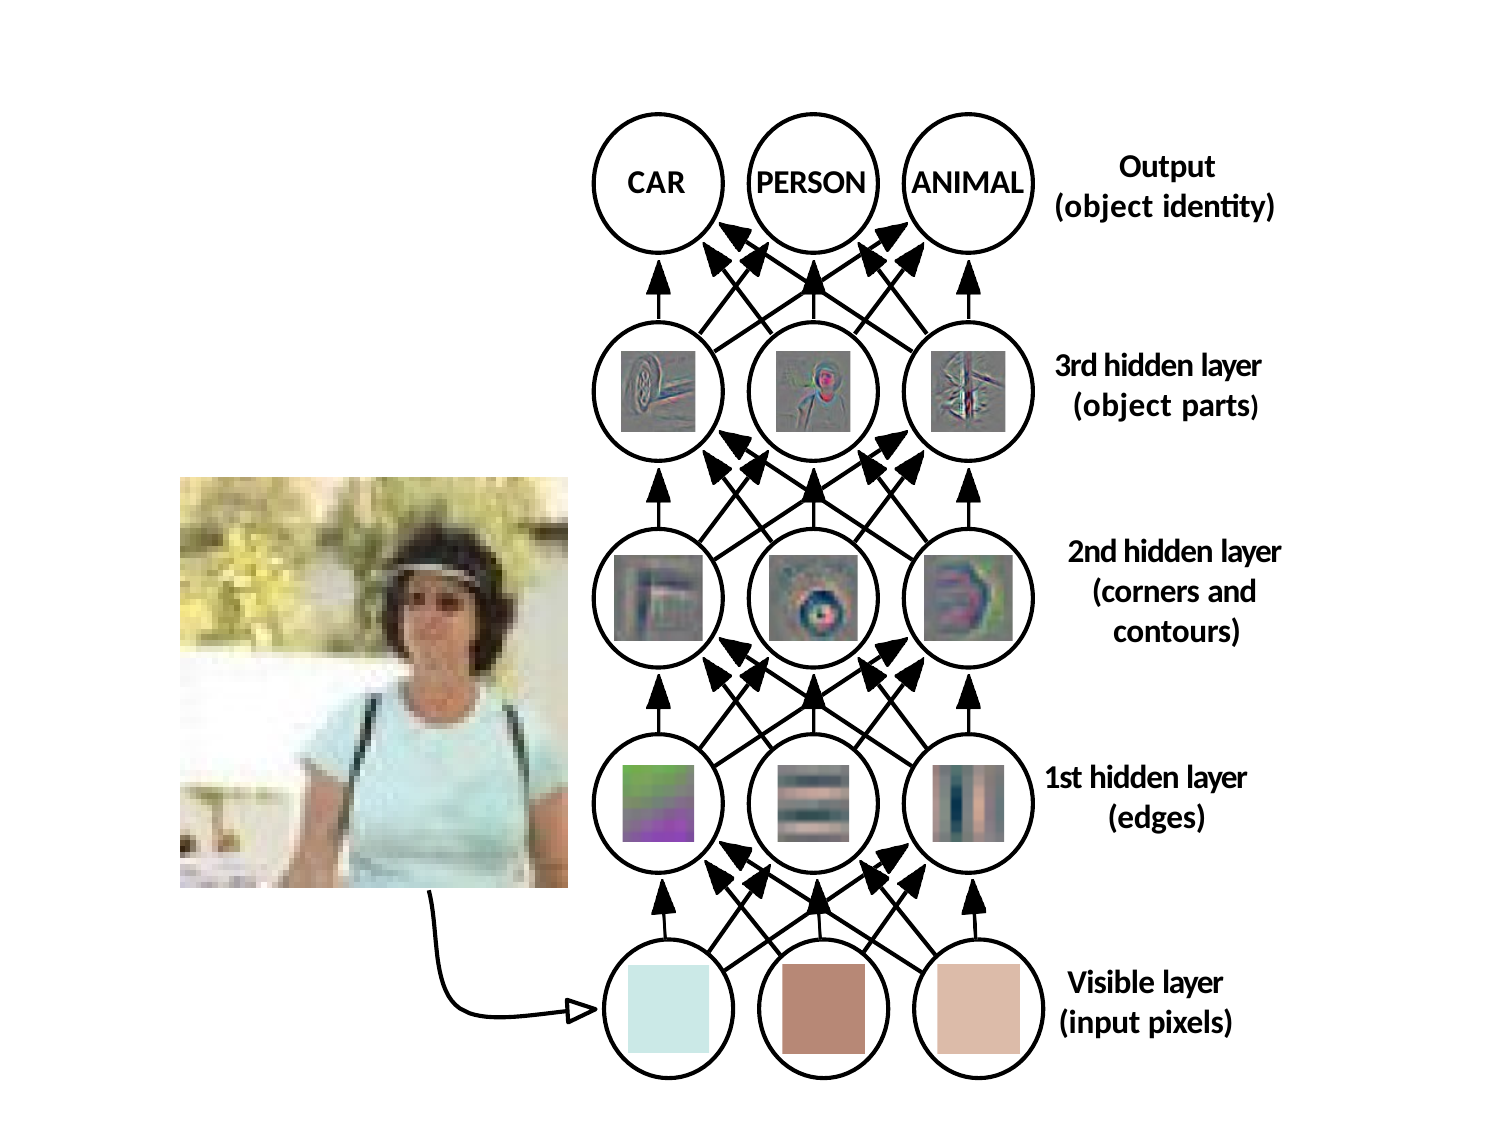

# Depth

Output  (object identity)
CAR
PERSON
ANIMAL

3rd hidden layer (object parts)

2nd hidden layer  (corners and  contours)

1st hidden layer  (edges)

Visible layer  (input pixels)